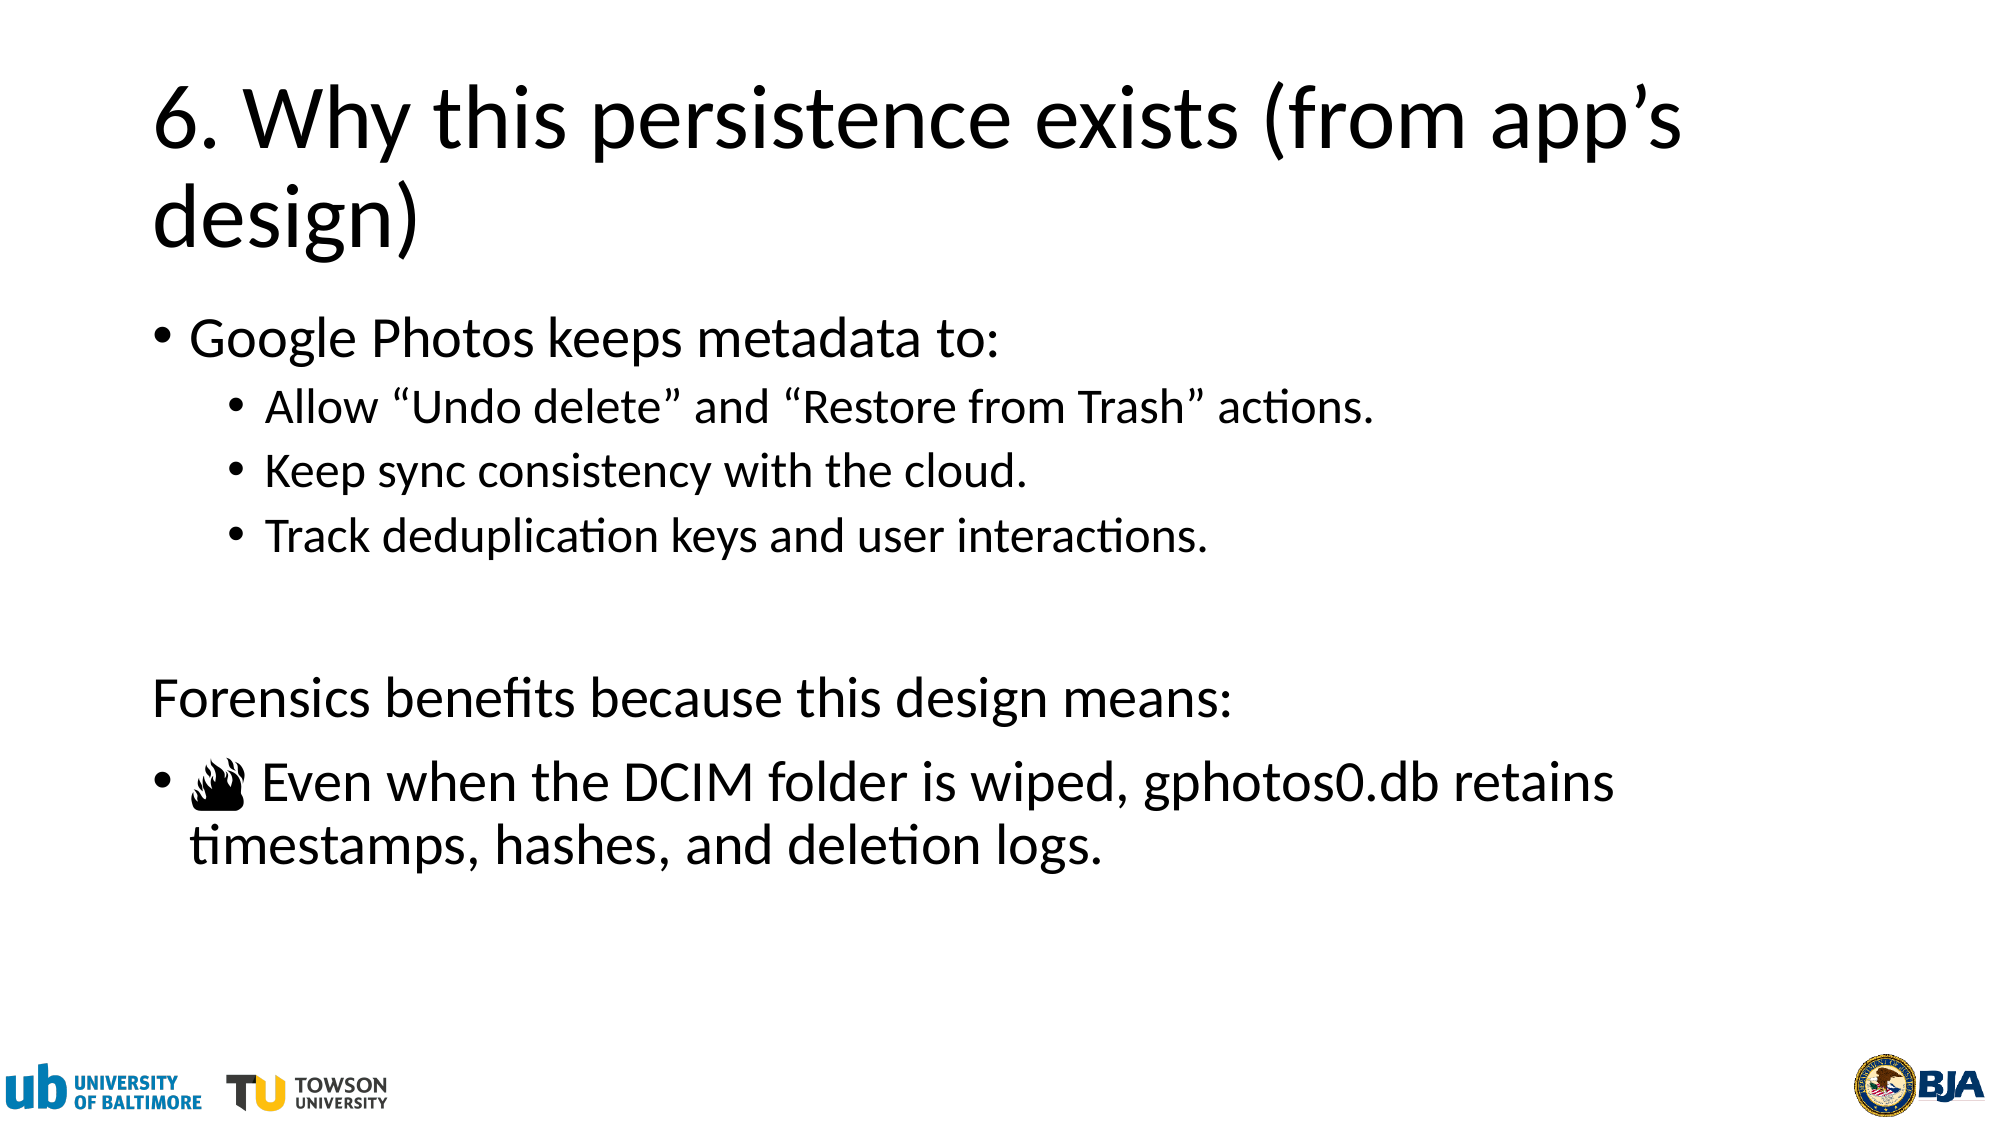

# 6. Why this persistence exists (from app’s design)
Google Photos keeps metadata to:
Allow “Undo delete” and “Restore from Trash” actions.
Keep sync consistency with the cloud.
Track deduplication keys and user interactions.

Forensics benefits because this design means:
🔥 Even when the DCIM folder is wiped, gphotos0.db retains timestamps, hashes, and deletion logs.